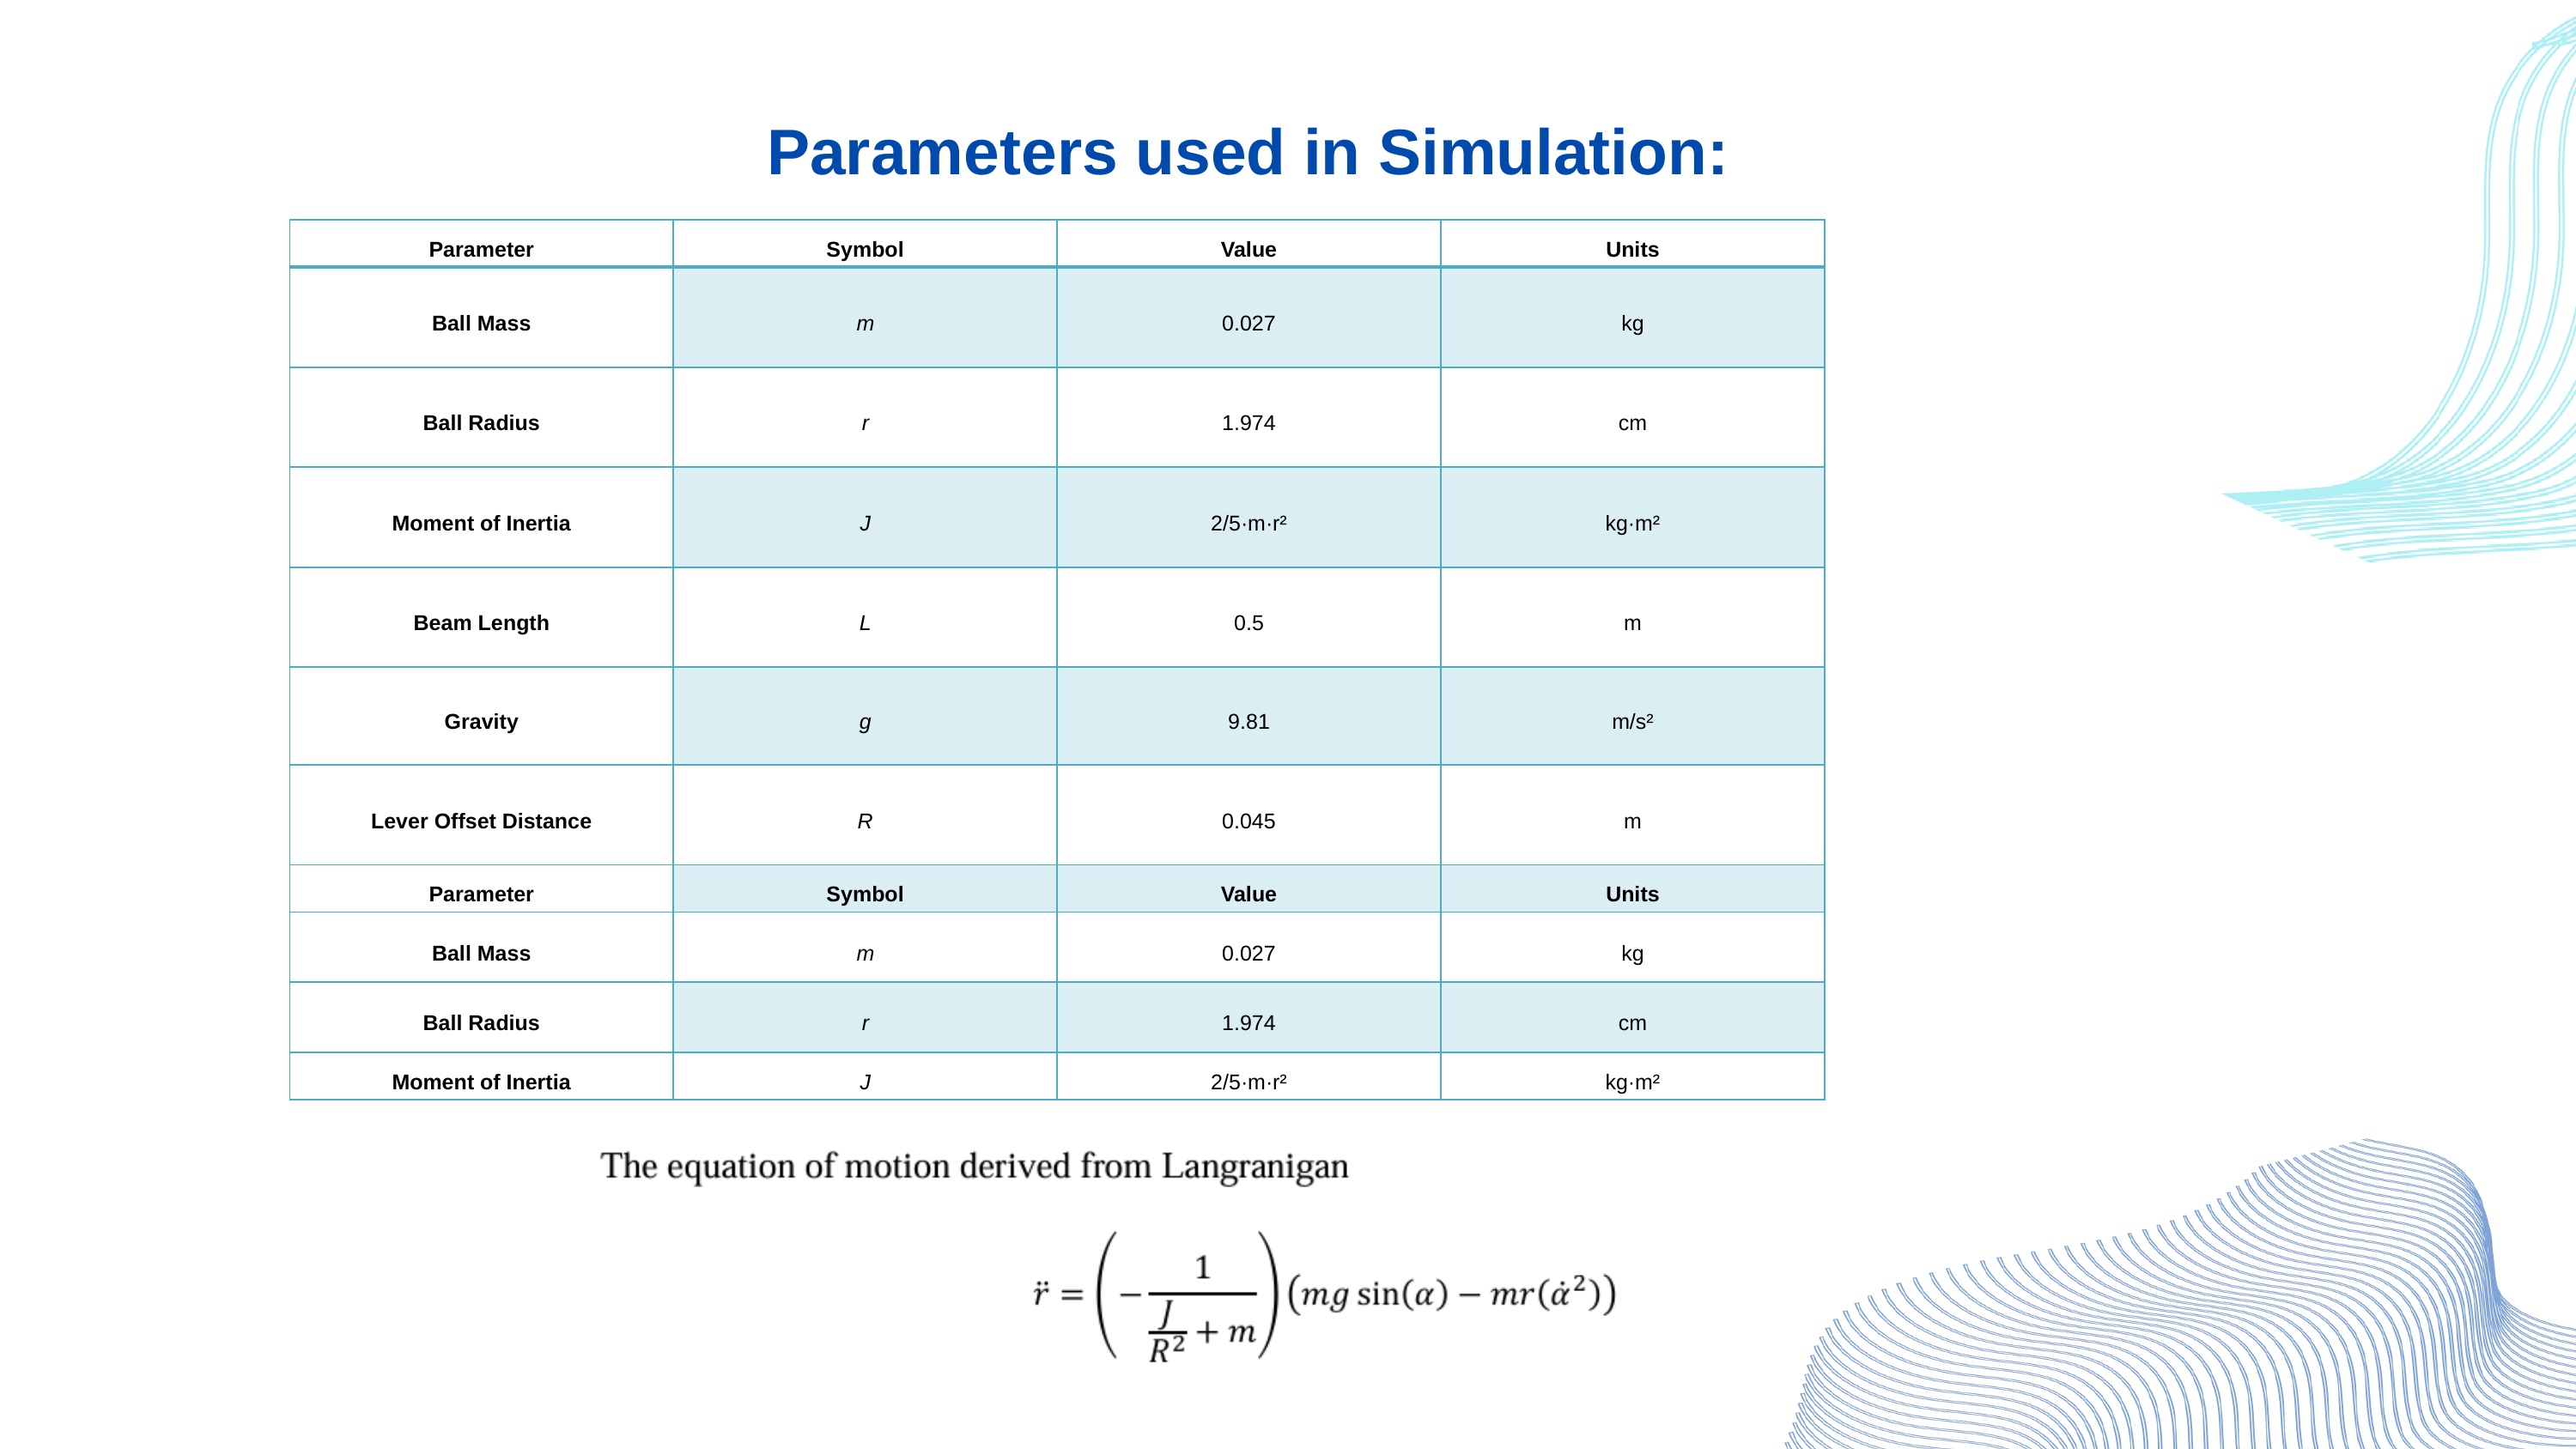

Parameters used in Simulation:
| Parameter | Symbol | Value | Units |
| --- | --- | --- | --- |
| Ball Mass | m | 0.027 | kg |
| Ball Radius | r | 1.974 | cm |
| Moment of Inertia | J | 2/5·m·r² | kg·m² |
| Beam Length | L | 0.5 | m |
| Gravity | g | 9.81 | m/s² |
| Lever Offset Distance | R | 0.045 | m |
| Parameter | Symbol | Value | Units |
| Ball Mass | m | 0.027 | kg |
| Ball Radius | r | 1.974 | cm |
| Moment of Inertia | J | 2/5·m·r² | kg·m² |